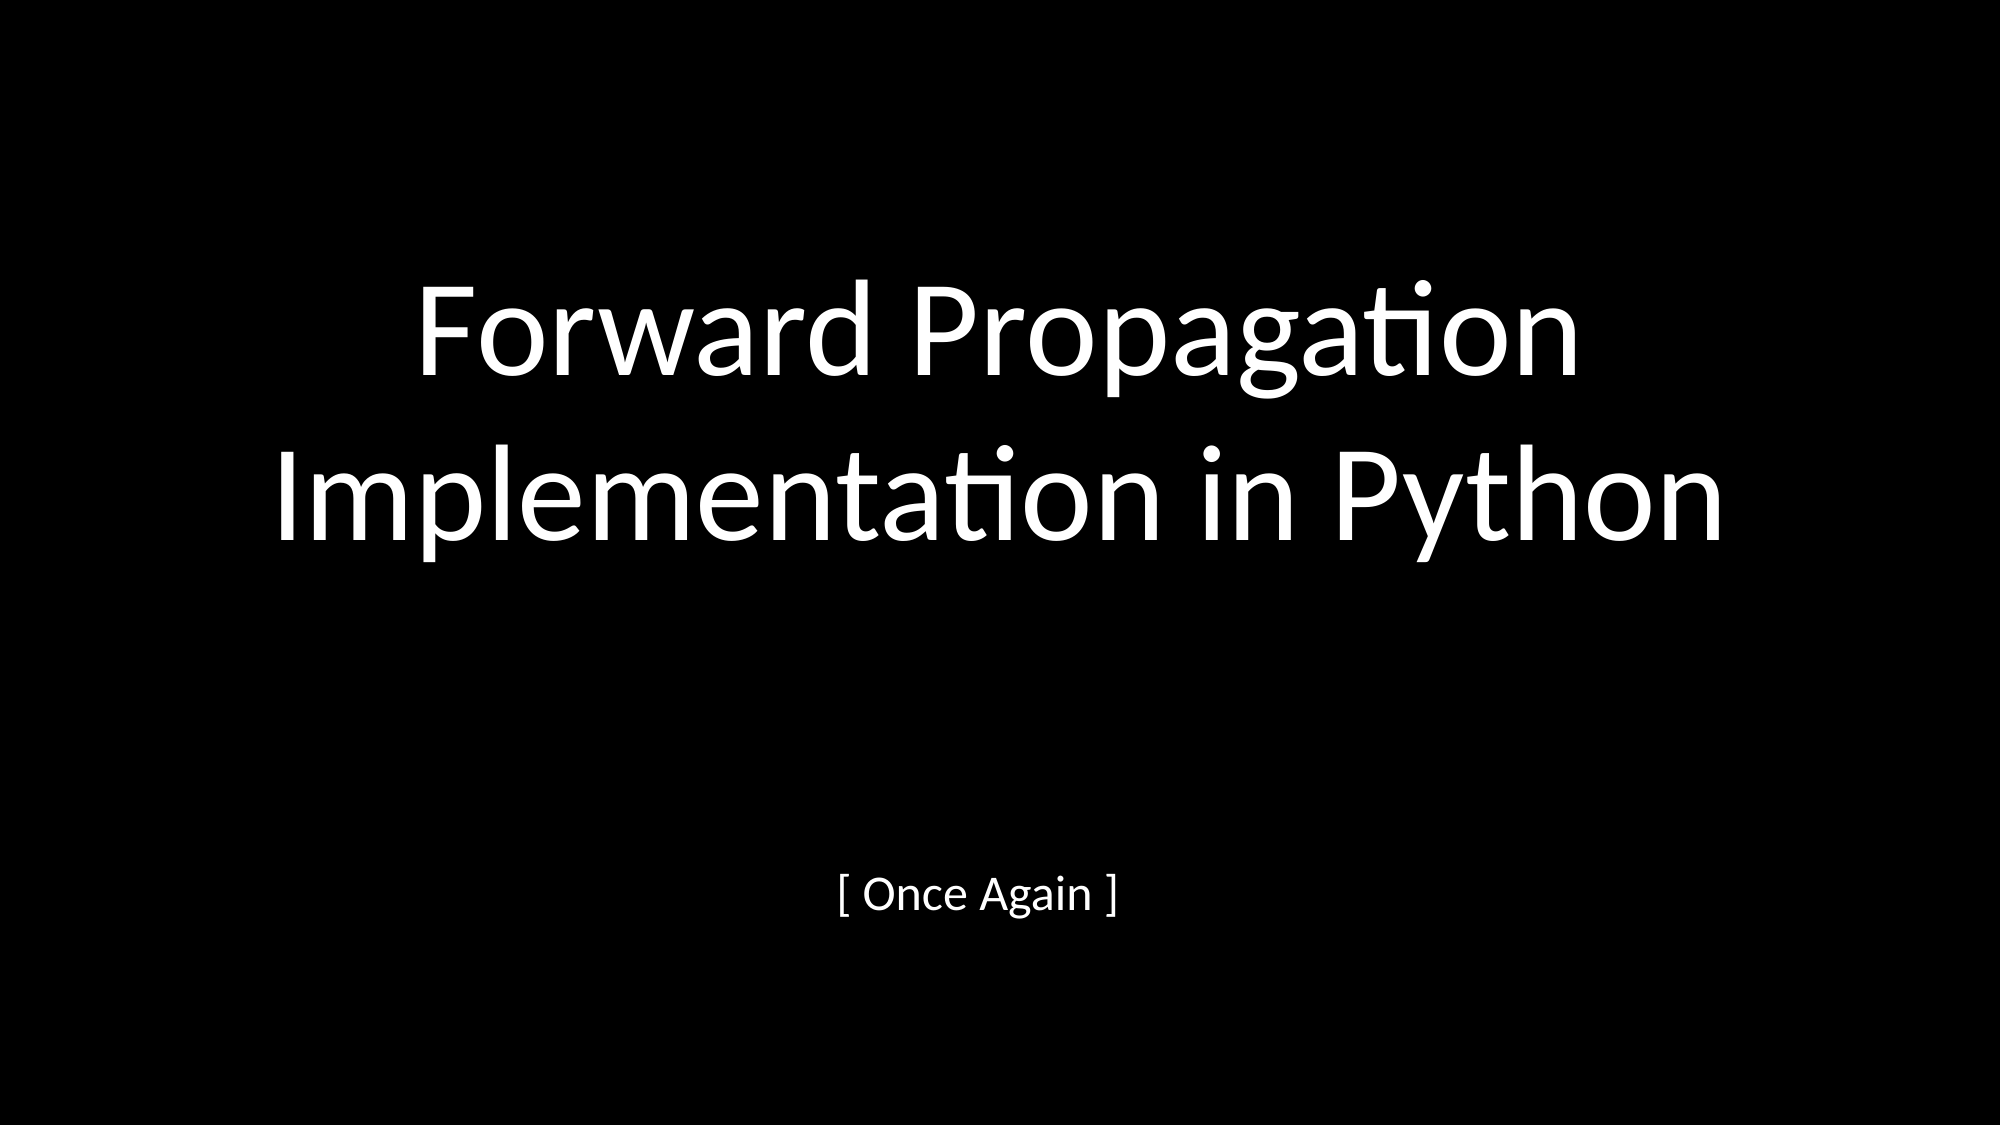

Forward Propagation Implementation in Python
[ Once Again ]